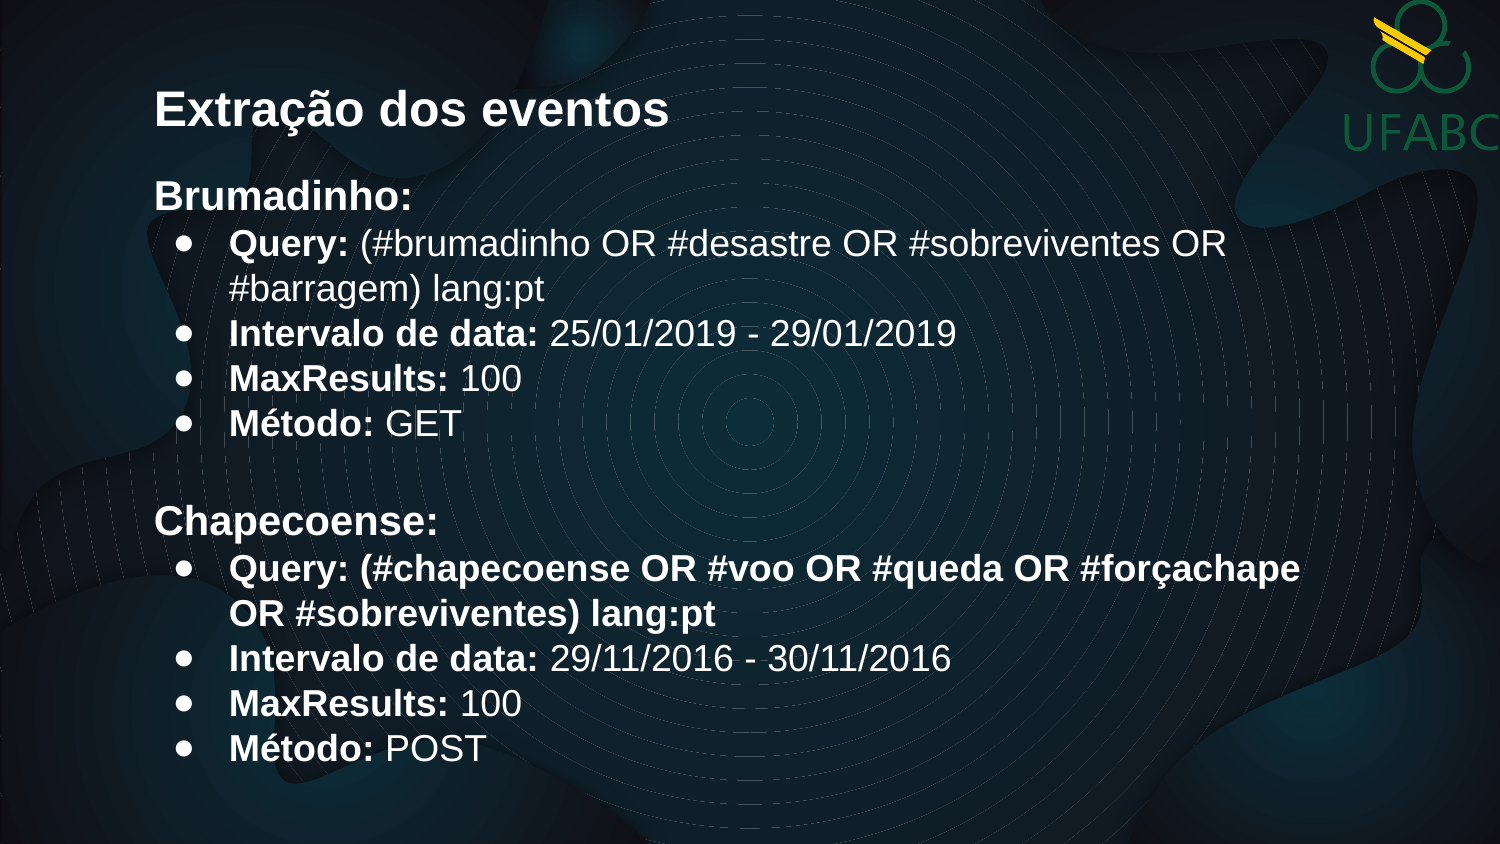

Extração dos eventos
Brumadinho:
Query: (#brumadinho OR #desastre OR #sobreviventes OR #barragem) lang:pt
Intervalo de data: 25/01/2019 - 29/01/2019
MaxResults: 100
Método: GET

Chapecoense:
Query: (#chapecoense OR #voo OR #queda OR #forçachape OR #sobreviventes) lang:pt
Intervalo de data: 29/11/2016 - 30/11/2016
MaxResults: 100
Método: POST